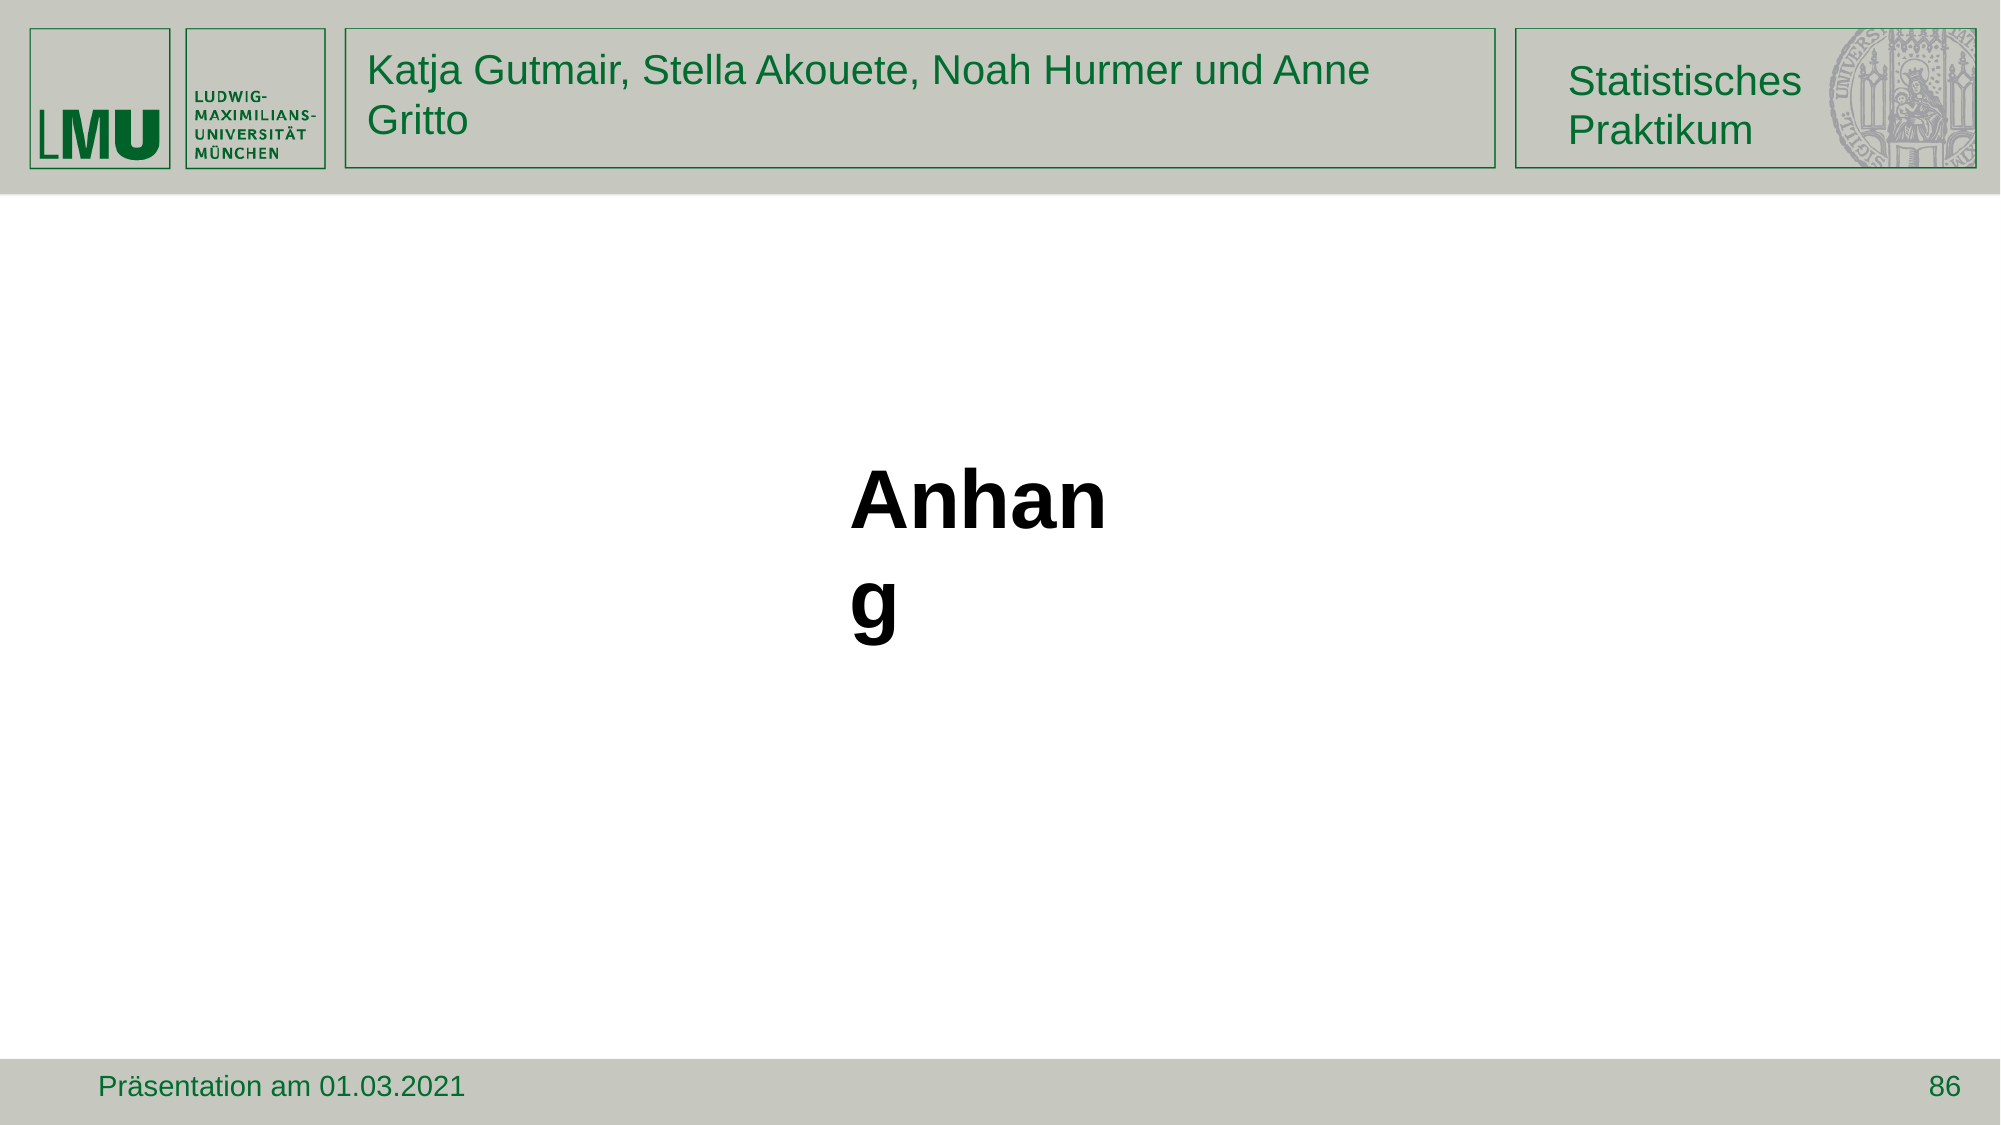

Statistisches
Praktikum
Katja Gutmair, Stella Akouete, Noah Hurmer und Anne Gritto

Anhang
Präsentation am 01.03.2021
86